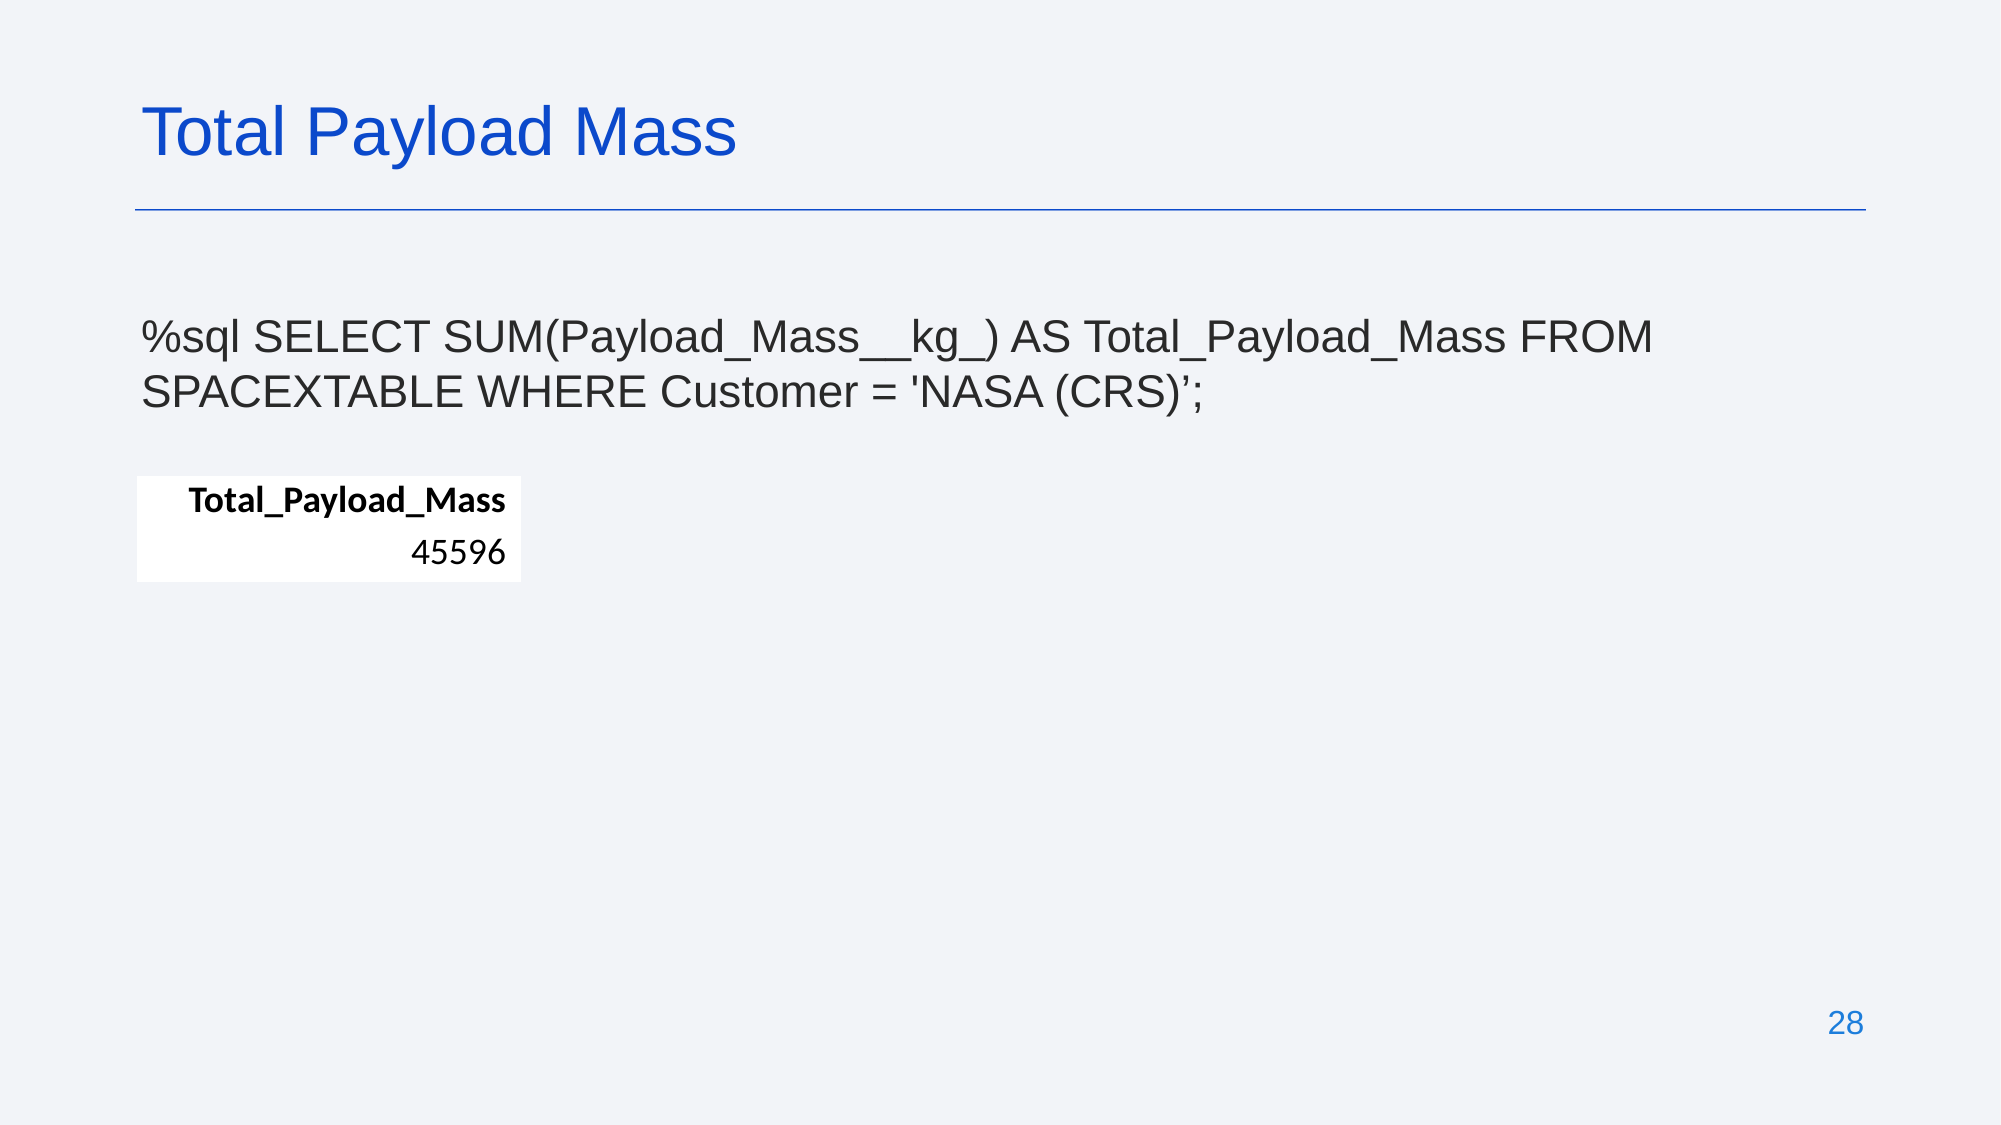

Total Payload Mass
%sql SELECT SUM(Payload_Mass__kg_) AS Total_Payload_Mass FROM SPACEXTABLE WHERE Customer = 'NASA (CRS)’;

| Total\_Payload\_Mass |
| --- |
| 45596 |
28